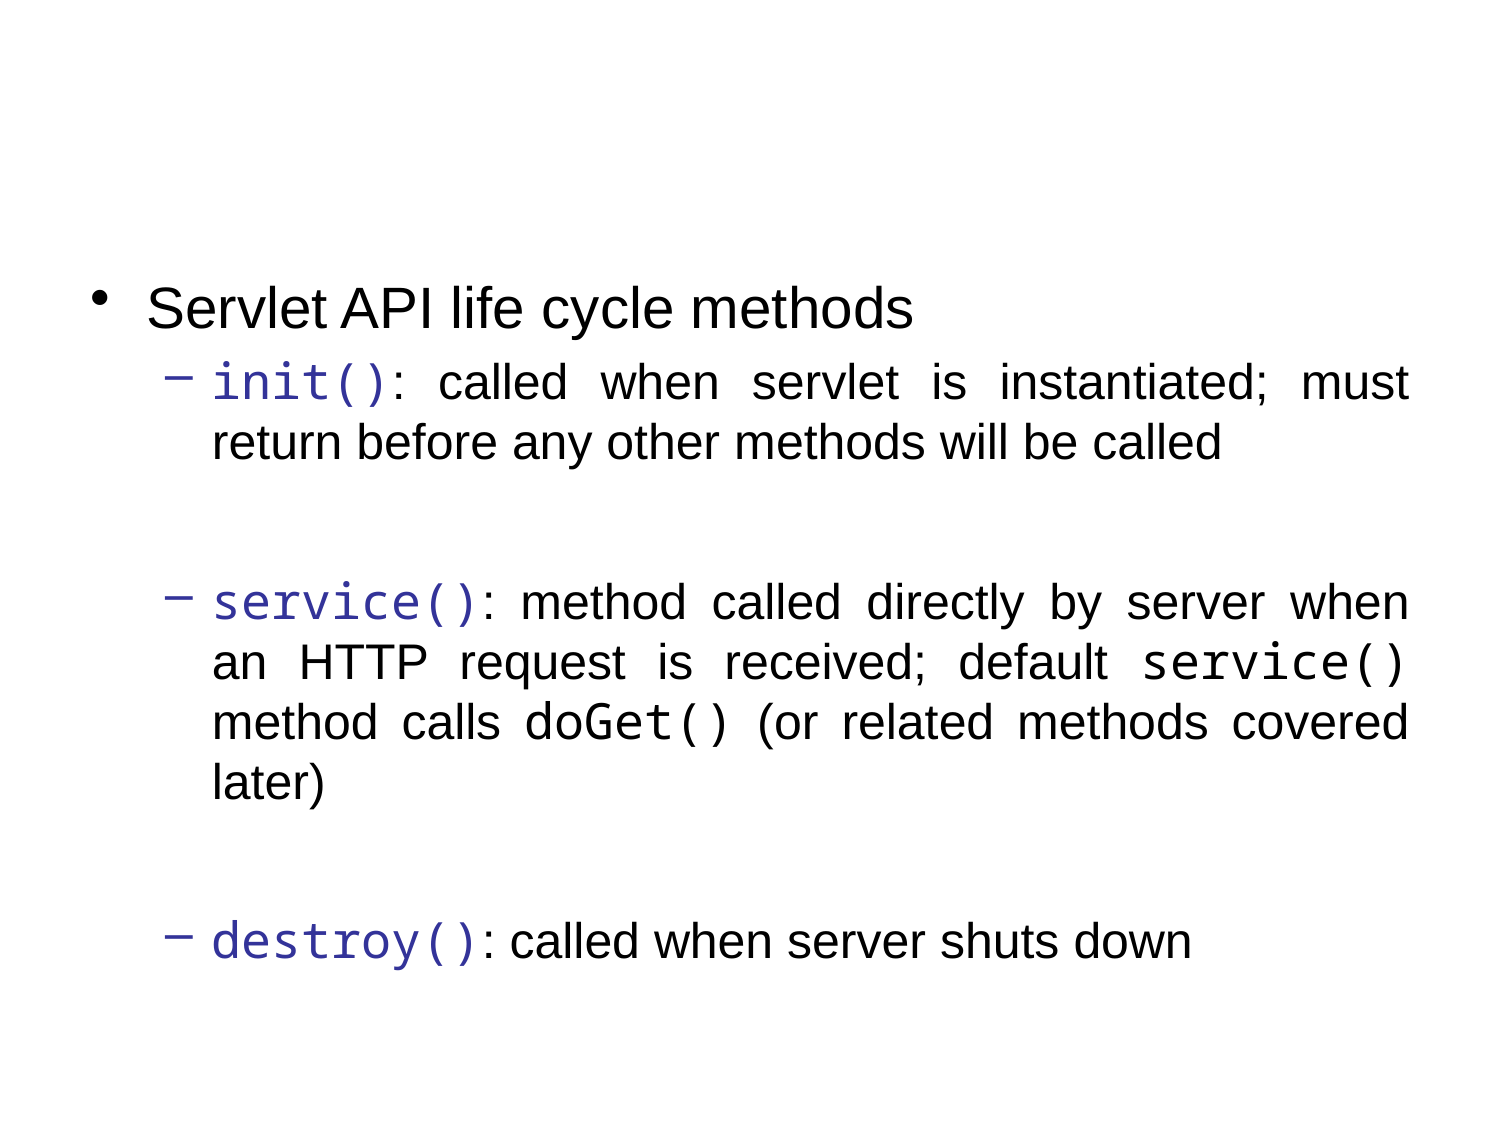

#
Servlet API life cycle methods
init(): called when servlet is instantiated; must return before any other methods will be called

service(): method called directly by server when an HTTP request is received; default service() method calls doGet() (or related methods covered later)

destroy(): called when server shuts down